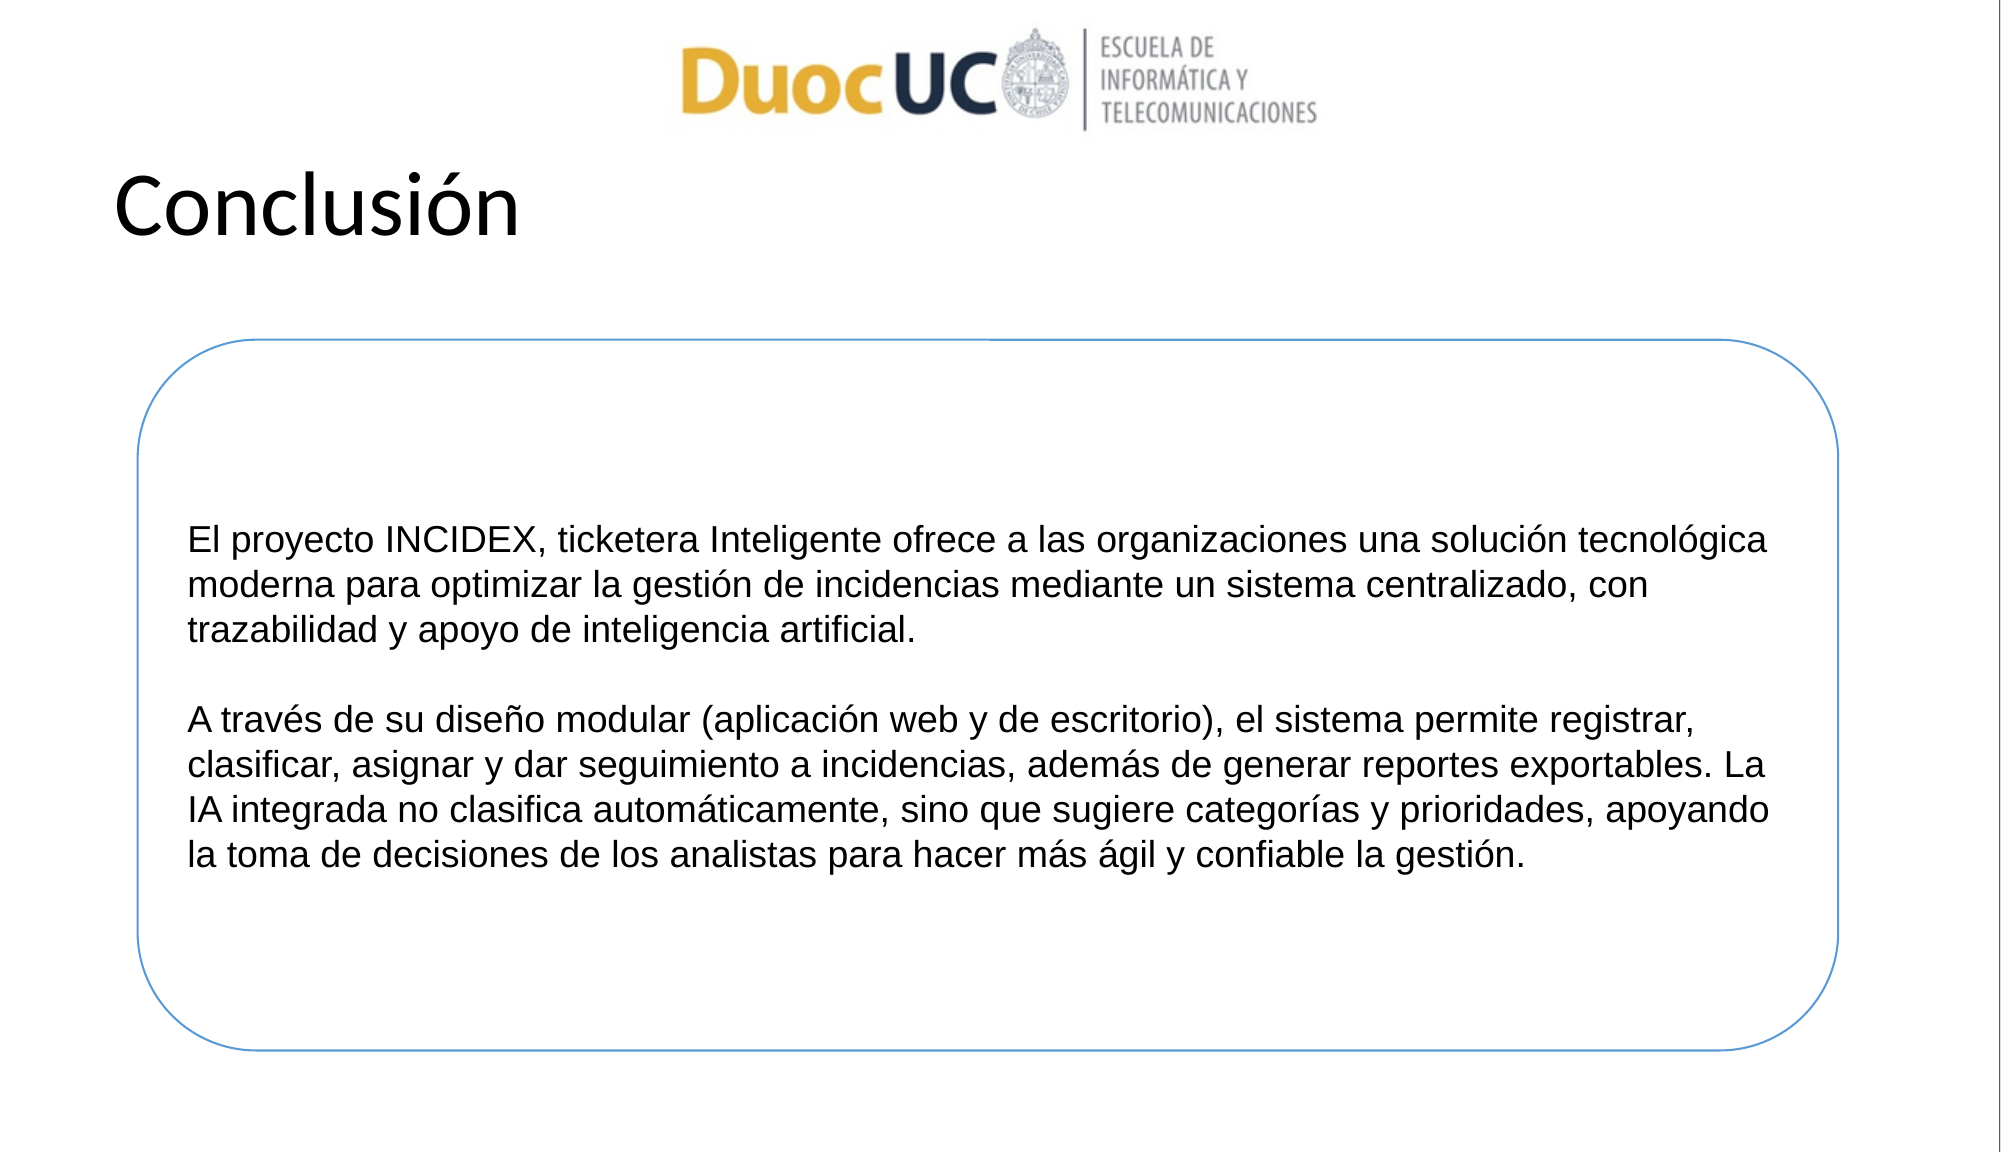

Conclusión
El proyecto INCIDEX, ticketera Inteligente ofrece a las organizaciones una solución tecnológica moderna para optimizar la gestión de incidencias mediante un sistema centralizado, con trazabilidad y apoyo de inteligencia artificial.

A través de su diseño modular (aplicación web y de escritorio), el sistema permite registrar, clasificar, asignar y dar seguimiento a incidencias, además de generar reportes exportables. La IA integrada no clasifica automáticamente, sino que sugiere categorías y prioridades, apoyando la toma de decisiones de los analistas para hacer más ágil y confiable la gestión.